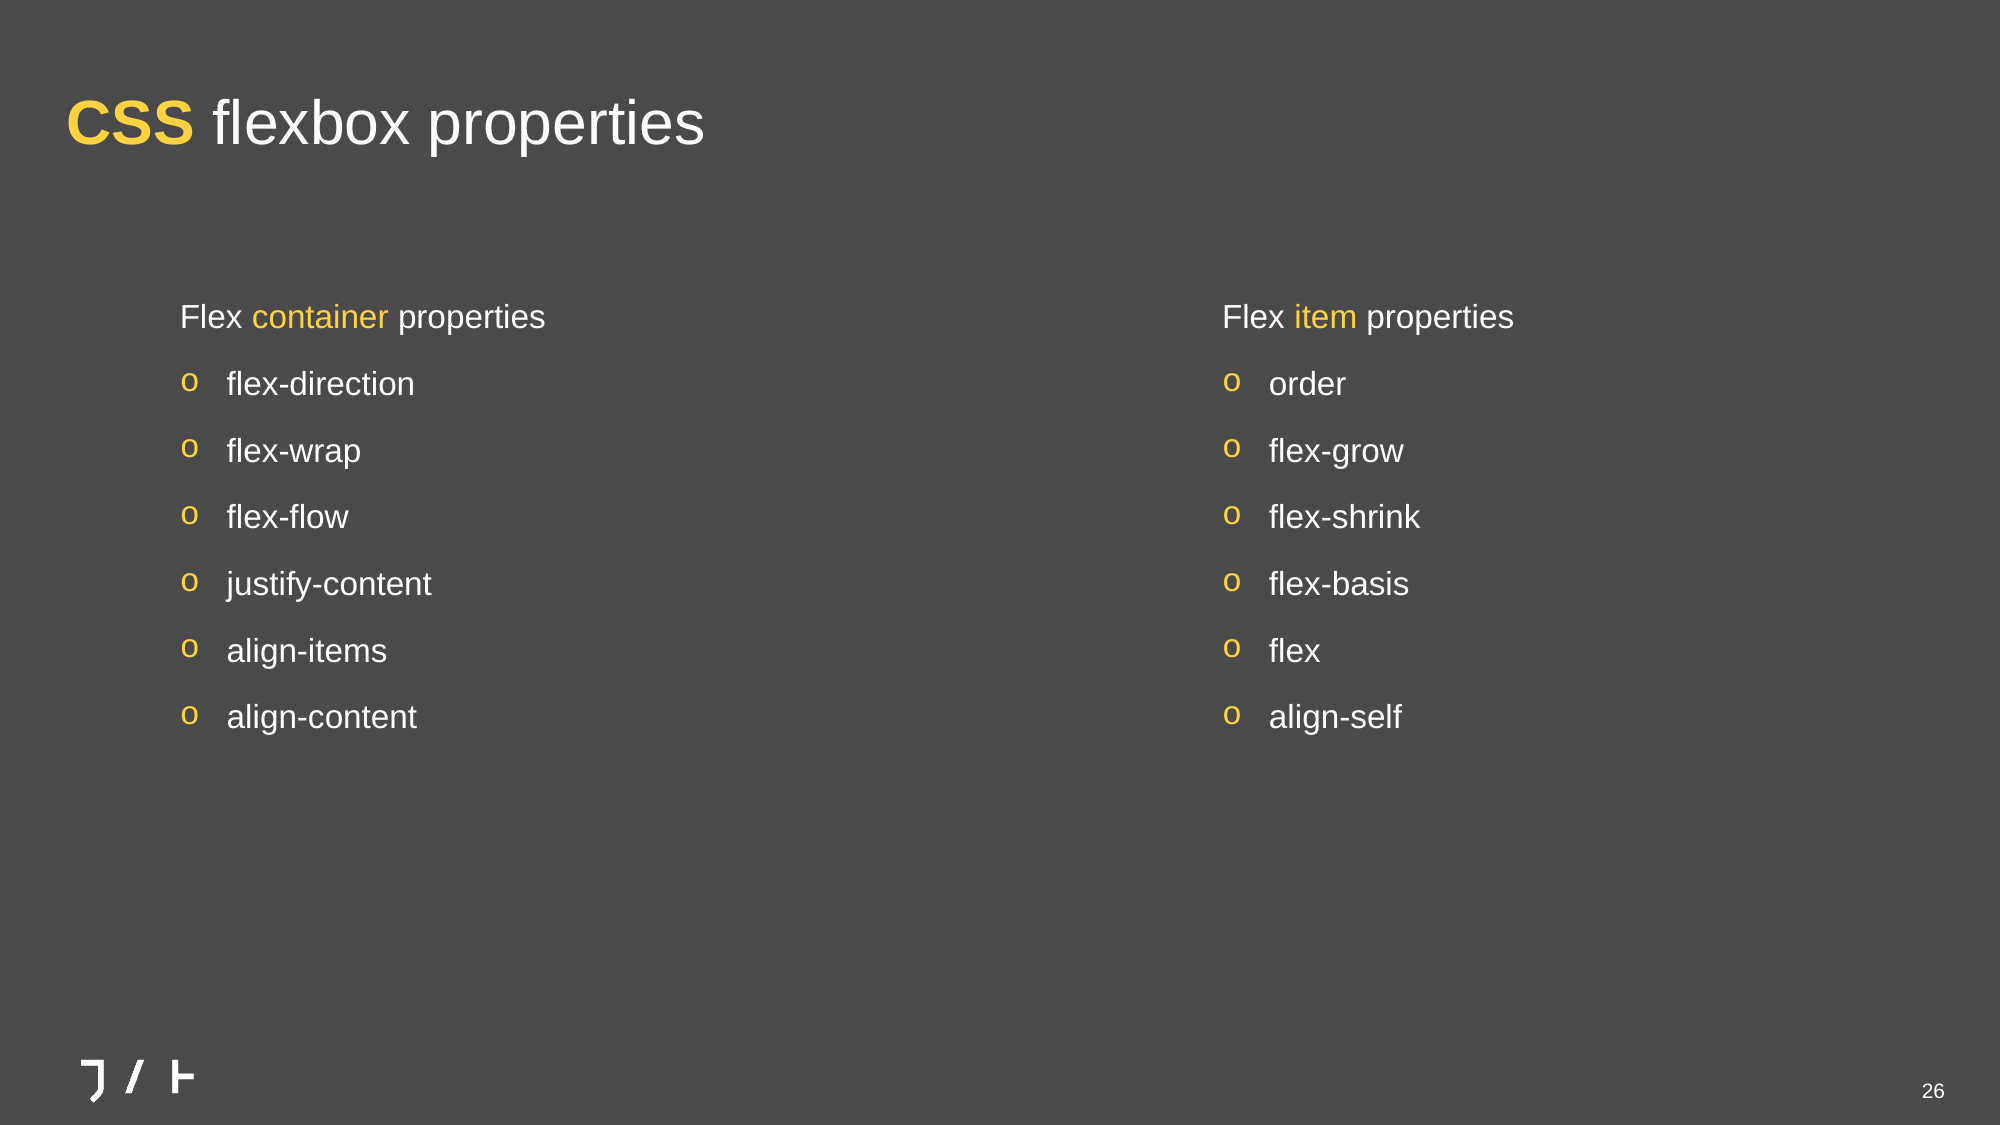

# CSS flexbox properties
Flex container properties
flex-direction
flex-wrap
flex-flow
justify-content
align-items
align-content

Flex item properties
order
flex-grow
flex-shrink
flex-basis
flex
align-self

26